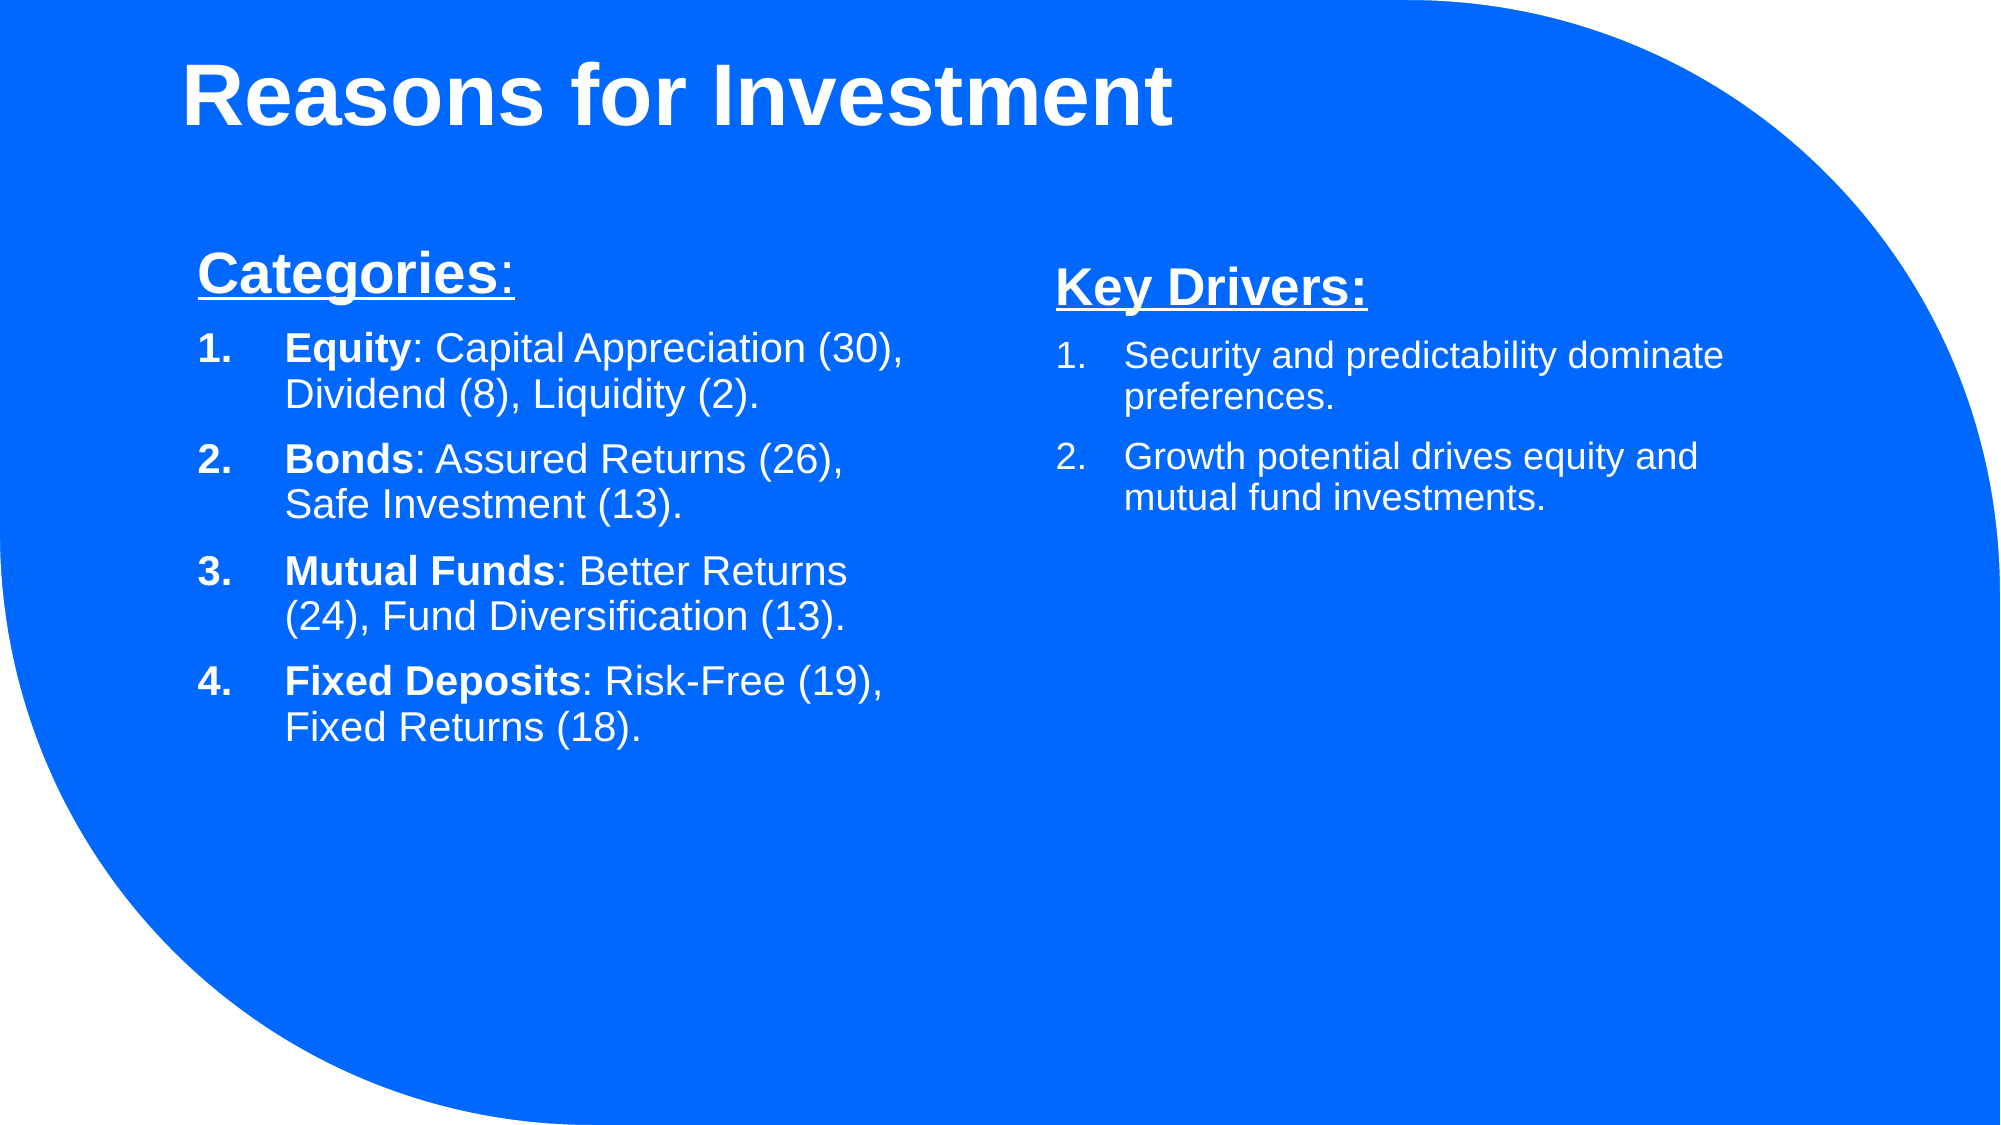

# Reasons for Investment
Categories:
Equity: Capital Appreciation (30), Dividend (8), Liquidity (2).
Bonds: Assured Returns (26), Safe Investment (13).
Mutual Funds: Better Returns (24), Fund Diversification (13).
Fixed Deposits: Risk-Free (19), Fixed Returns (18).
Key Drivers:
Security and predictability dominate preferences.
Growth potential drives equity and mutual fund investments.